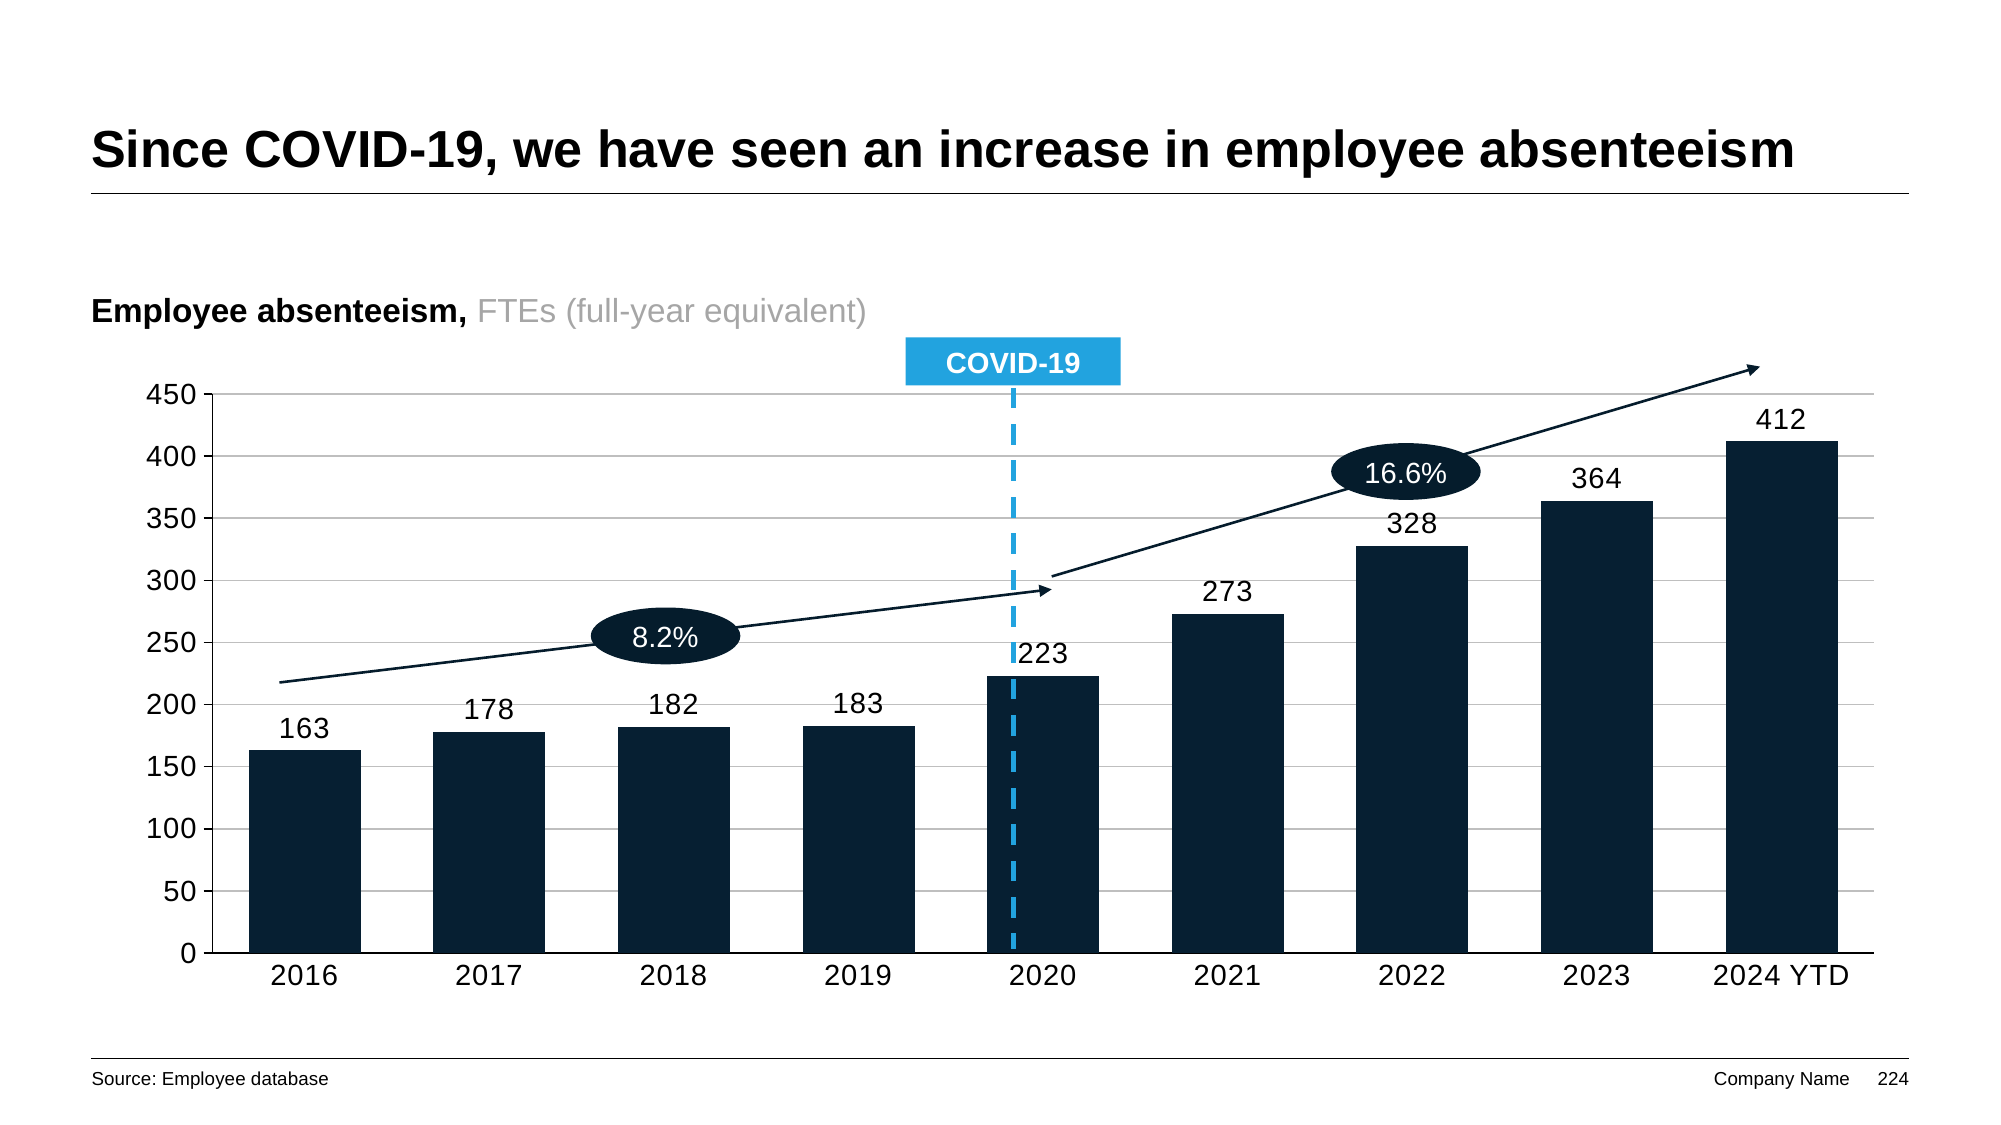

# Since COVID-19, we have seen an increase in employee absenteeism
Employee absenteeism, FTEs (full-year equivalent)
COVID-19

### Chart

| Category | FTE |
|---|---|
| 2016 | 163.0 |
| 2017 | 178.0 |
| 2018 | 182.0 |
| 2019 | 183.0 |
| 2020 | 223.0 |
| 2021 | 273.0 |
| 2022 | 328.0 |
| 2023 | 364.0 |
| 2024 YTD | 412.0 |
16.6%
8.2%
Source: Employee database